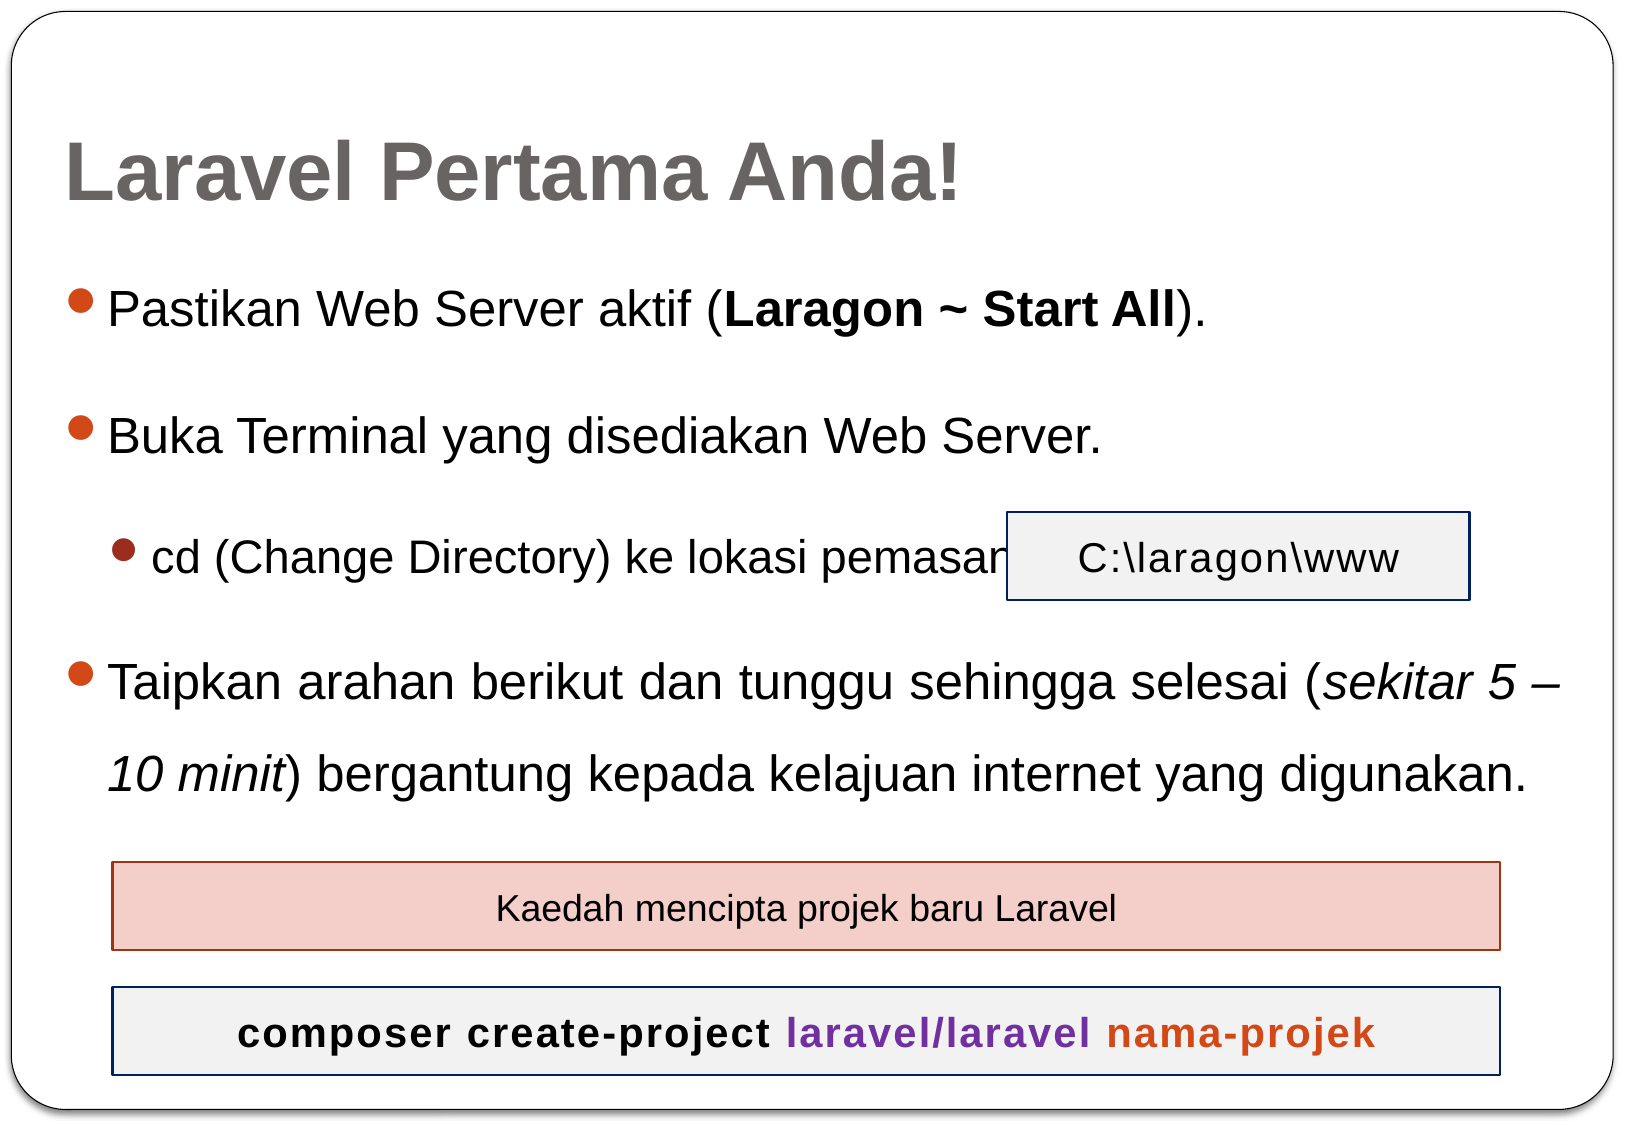

# Laravel Pertama Anda!
Pastikan Web Server aktif (Laragon ~ Start All).
Buka Terminal yang disediakan Web Server.
cd (Change Directory) ke lokasi pemasangan
Taipkan arahan berikut dan tunggu sehingga selesai (sekitar 5 – 10 minit) bergantung kepada kelajuan internet yang digunakan.
C:\laragon\www
Kaedah mencipta projek baru Laravel
composer create-project laravel/laravel nama-projek